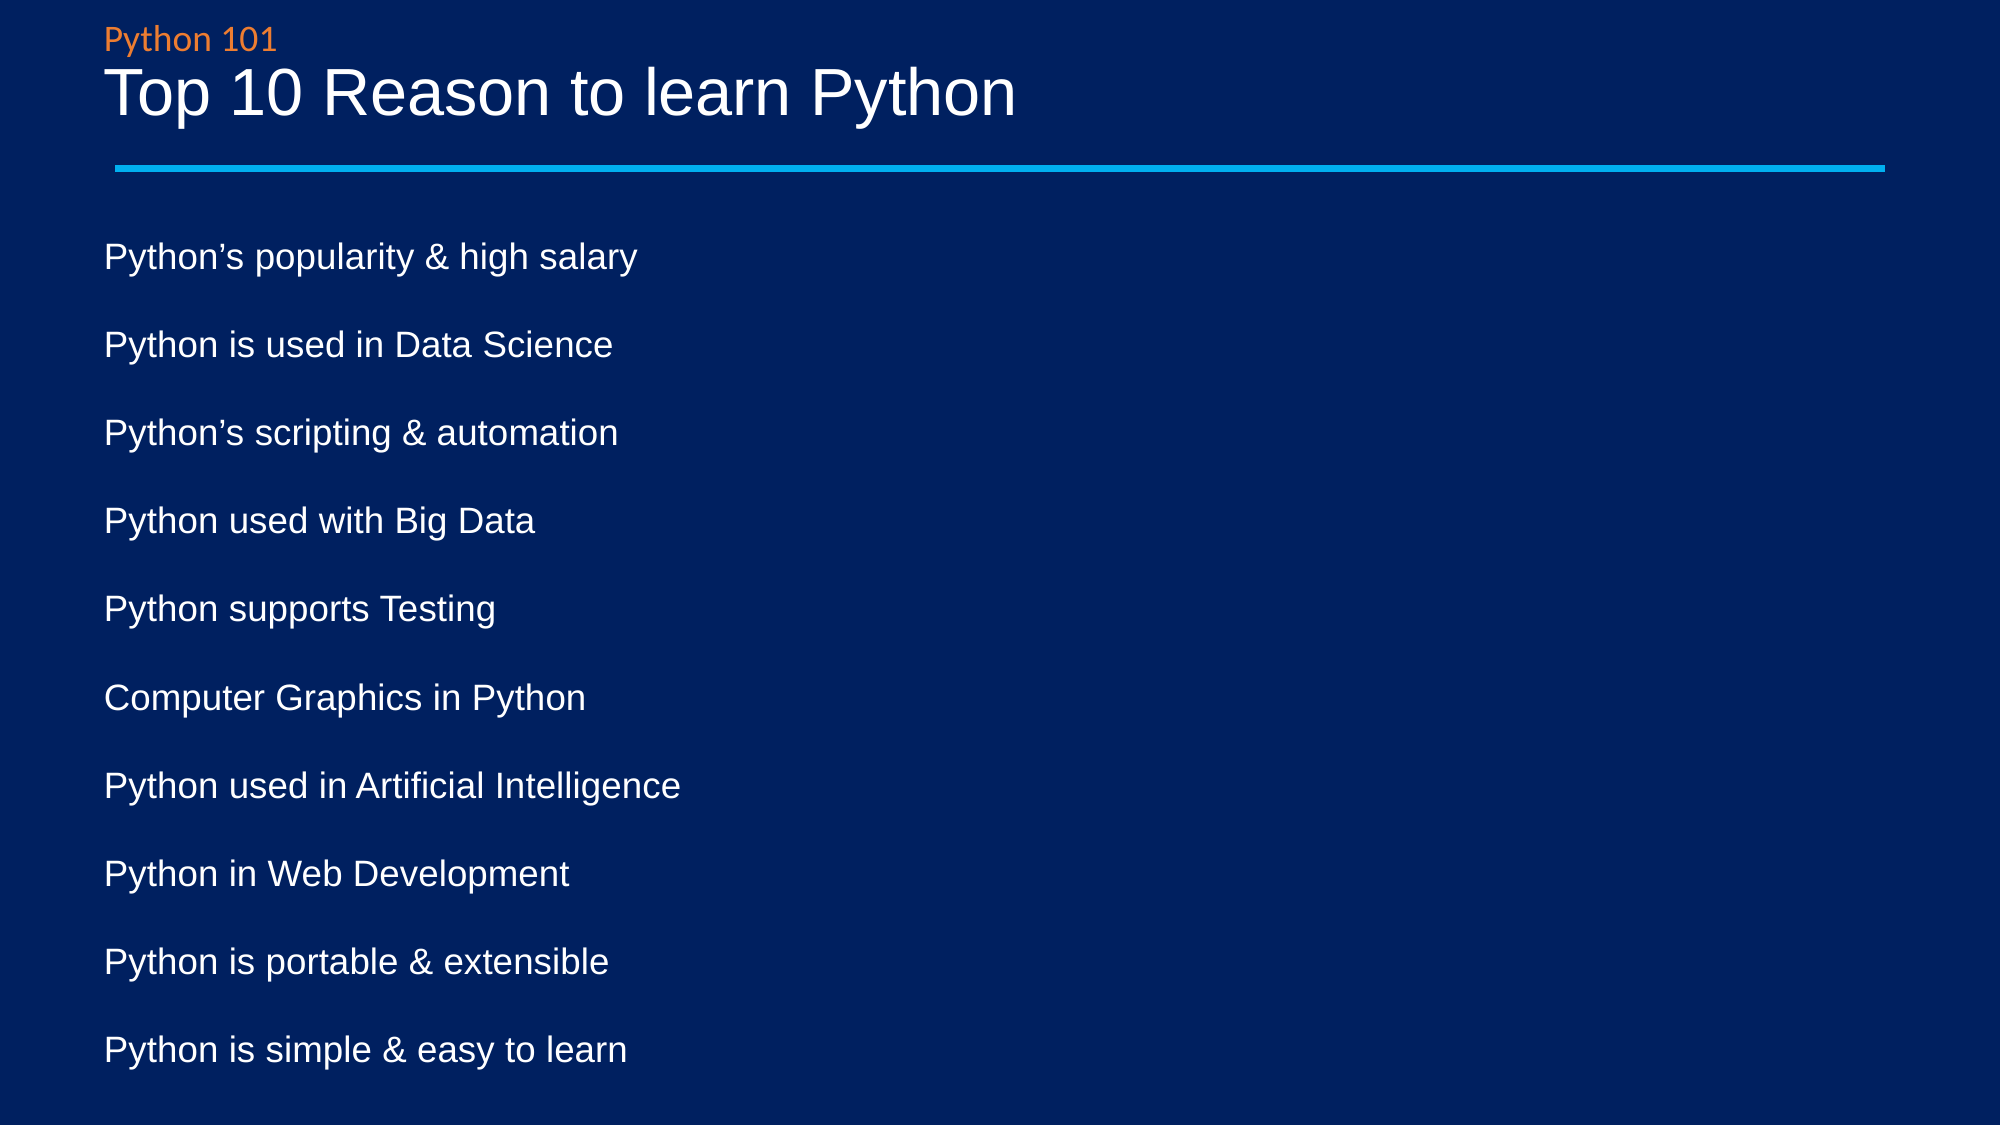

Python 101
# Top 10 Reason to learn Python

Python’s popularity & high salary
Python is used in Data Science
Python’s scripting & automation
Python used with Big Data
Python supports Testing
Computer Graphics in Python
Python used in Artificial Intelligence
Python in Web Development
Python is portable & extensible
Python is simple & easy to learn